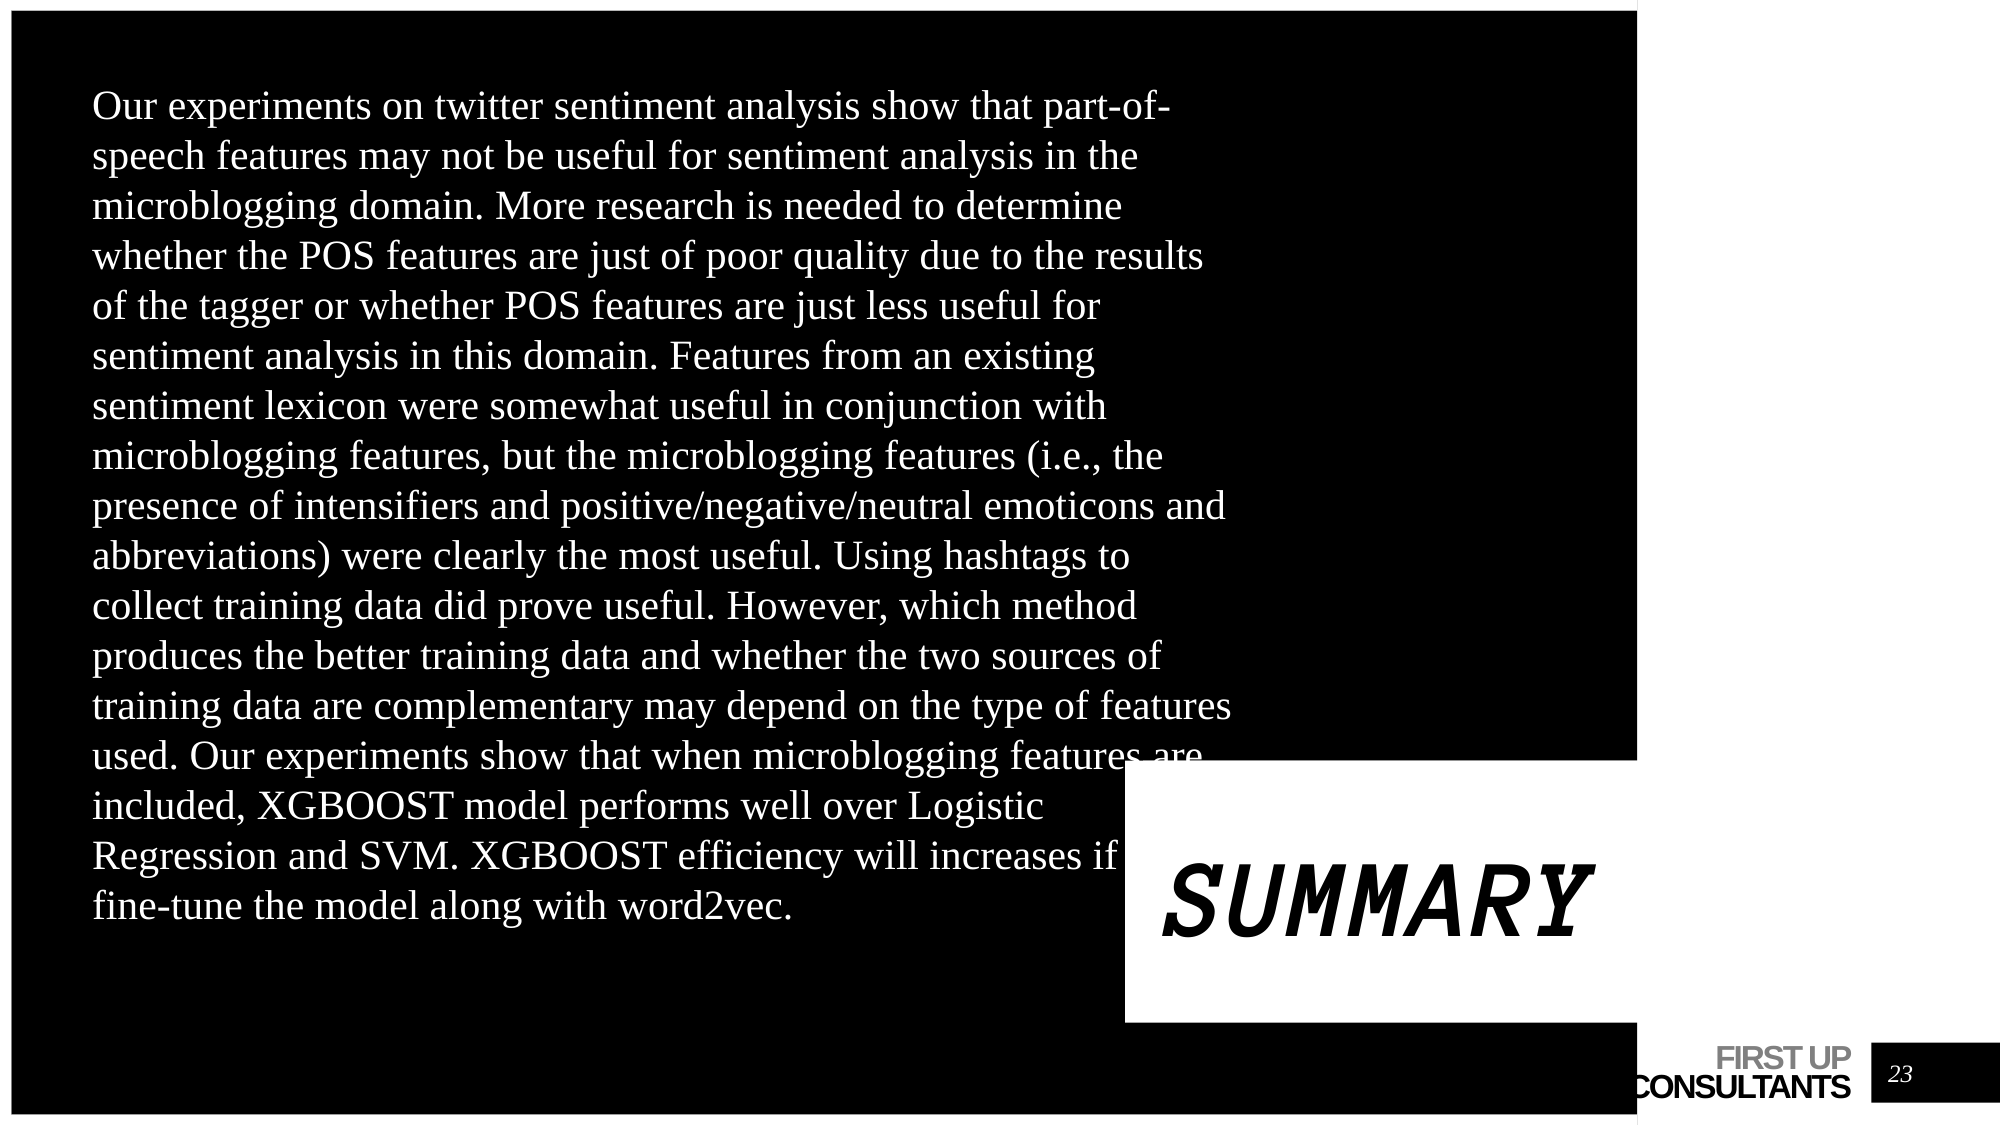

Our experiments on twitter sentiment analysis show that part-of-speech features may not be useful for sentiment analysis in the microblogging domain. More research is needed to determine whether the POS features are just of poor quality due to the results of the tagger or whether POS features are just less useful for sentiment analysis in this domain. Features from an existing sentiment lexicon were somewhat useful in conjunction with microblogging features, but the microblogging features (i.e., the presence of intensifiers and positive/negative/neutral emoticons and abbreviations) were clearly the most useful. Using hashtags to collect training data did prove useful. However, which method produces the better training data and whether the two sources of training data are complementary may depend on the type of features used. Our experiments show that when microblogging features are included, XGBOOST model performs well over Logistic Regression and SVM. XGBOOST efficiency will increases if we fine-tune the model along with word2vec.

This project addresses the problem of sentiment analysis in twitter;
SUMMARY
SUMMARY
23